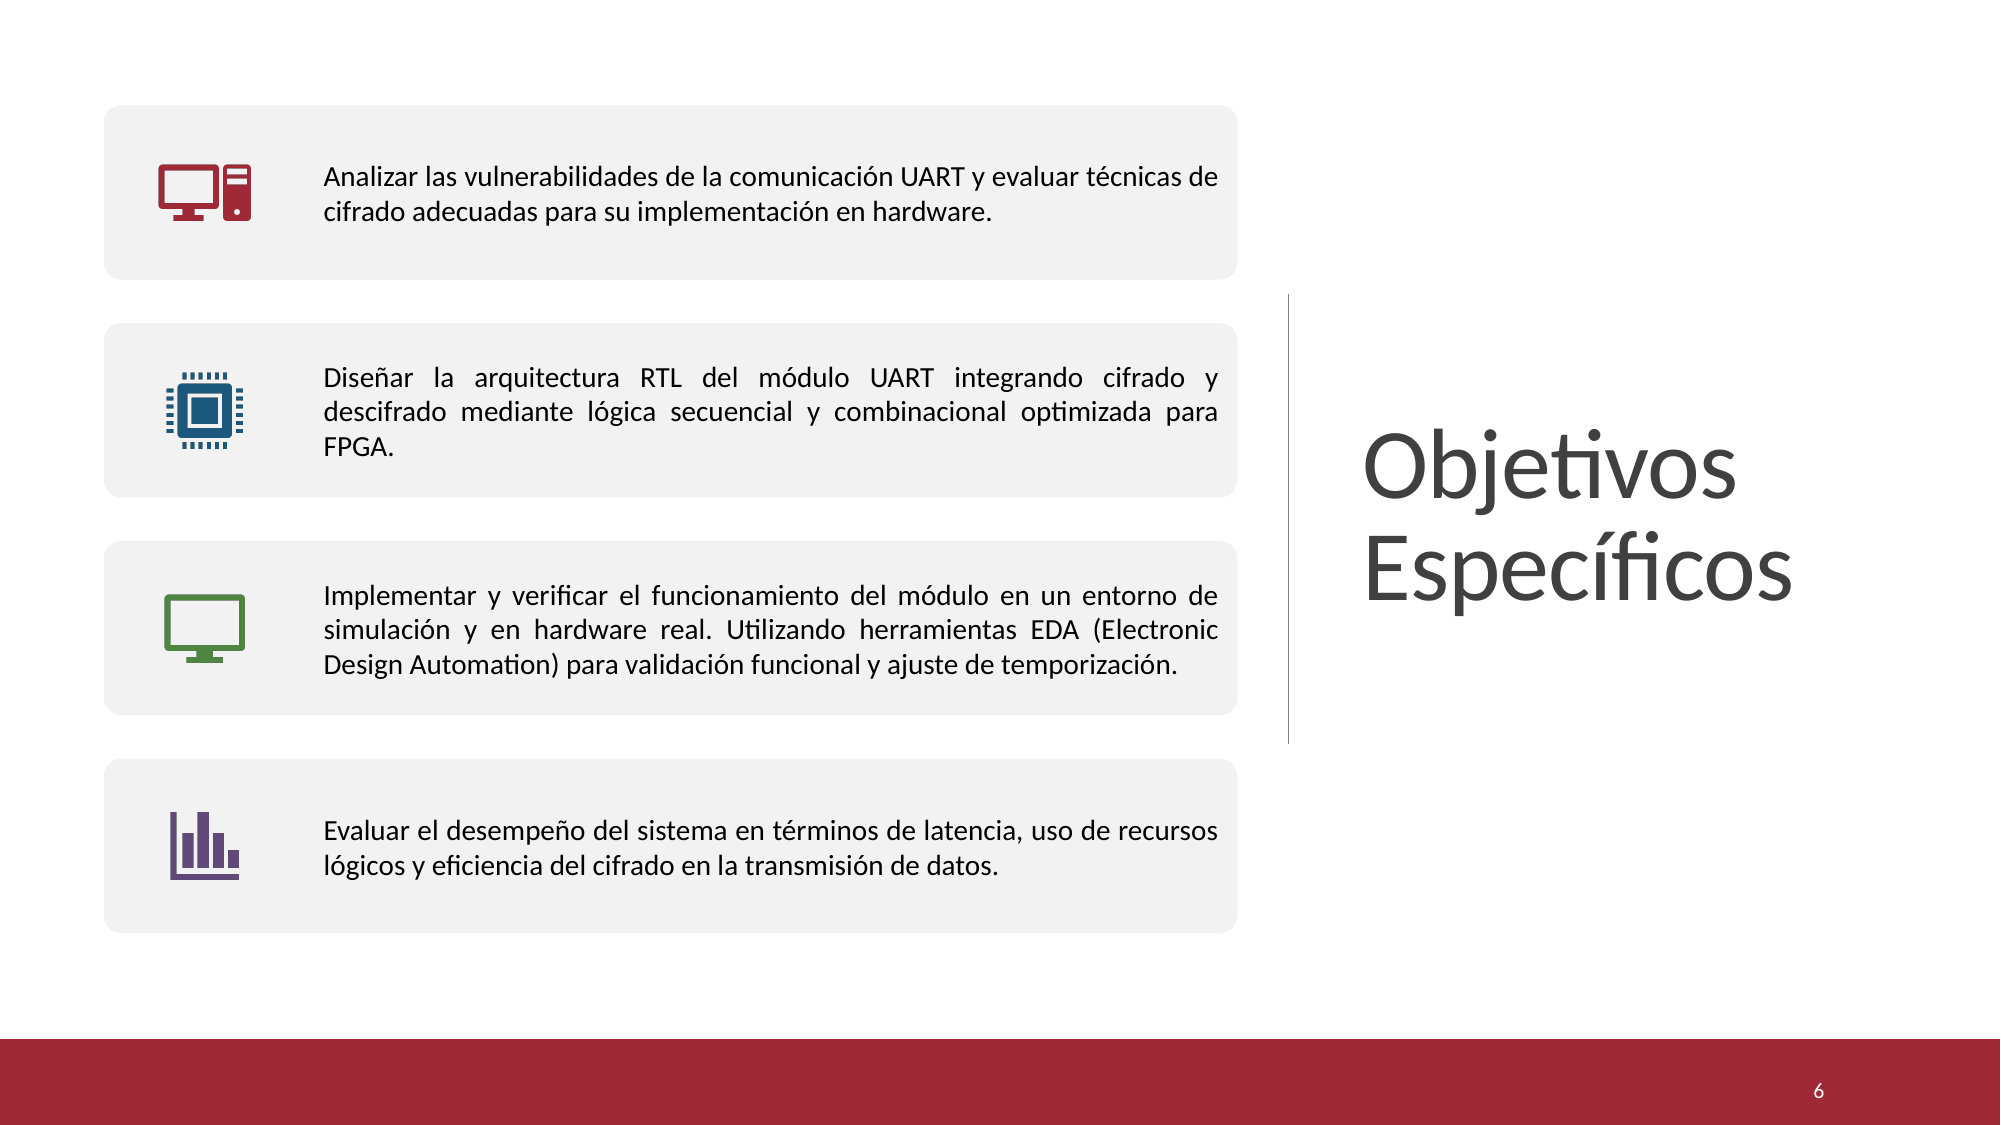

Objetivos Específicos
Analizar las vulnerabilidades de la comunicación UART y evaluar técnicas de cifrado adecuadas para su implementación en hardware.
Diseñar la arquitectura RTL del módulo UART integrando cifrado y descifrado mediante lógica secuencial y combinacional optimizada para FPGA.
Implementar y verificar el funcionamiento del módulo en un entorno de simulación y en hardware real. Utilizando herramientas EDA (Electronic Design Automation) para validación funcional y ajuste de temporización.
Evaluar el desempeño del sistema en términos de latencia, uso de recursos lógicos y eficiencia del cifrado en la transmisión de datos.

6